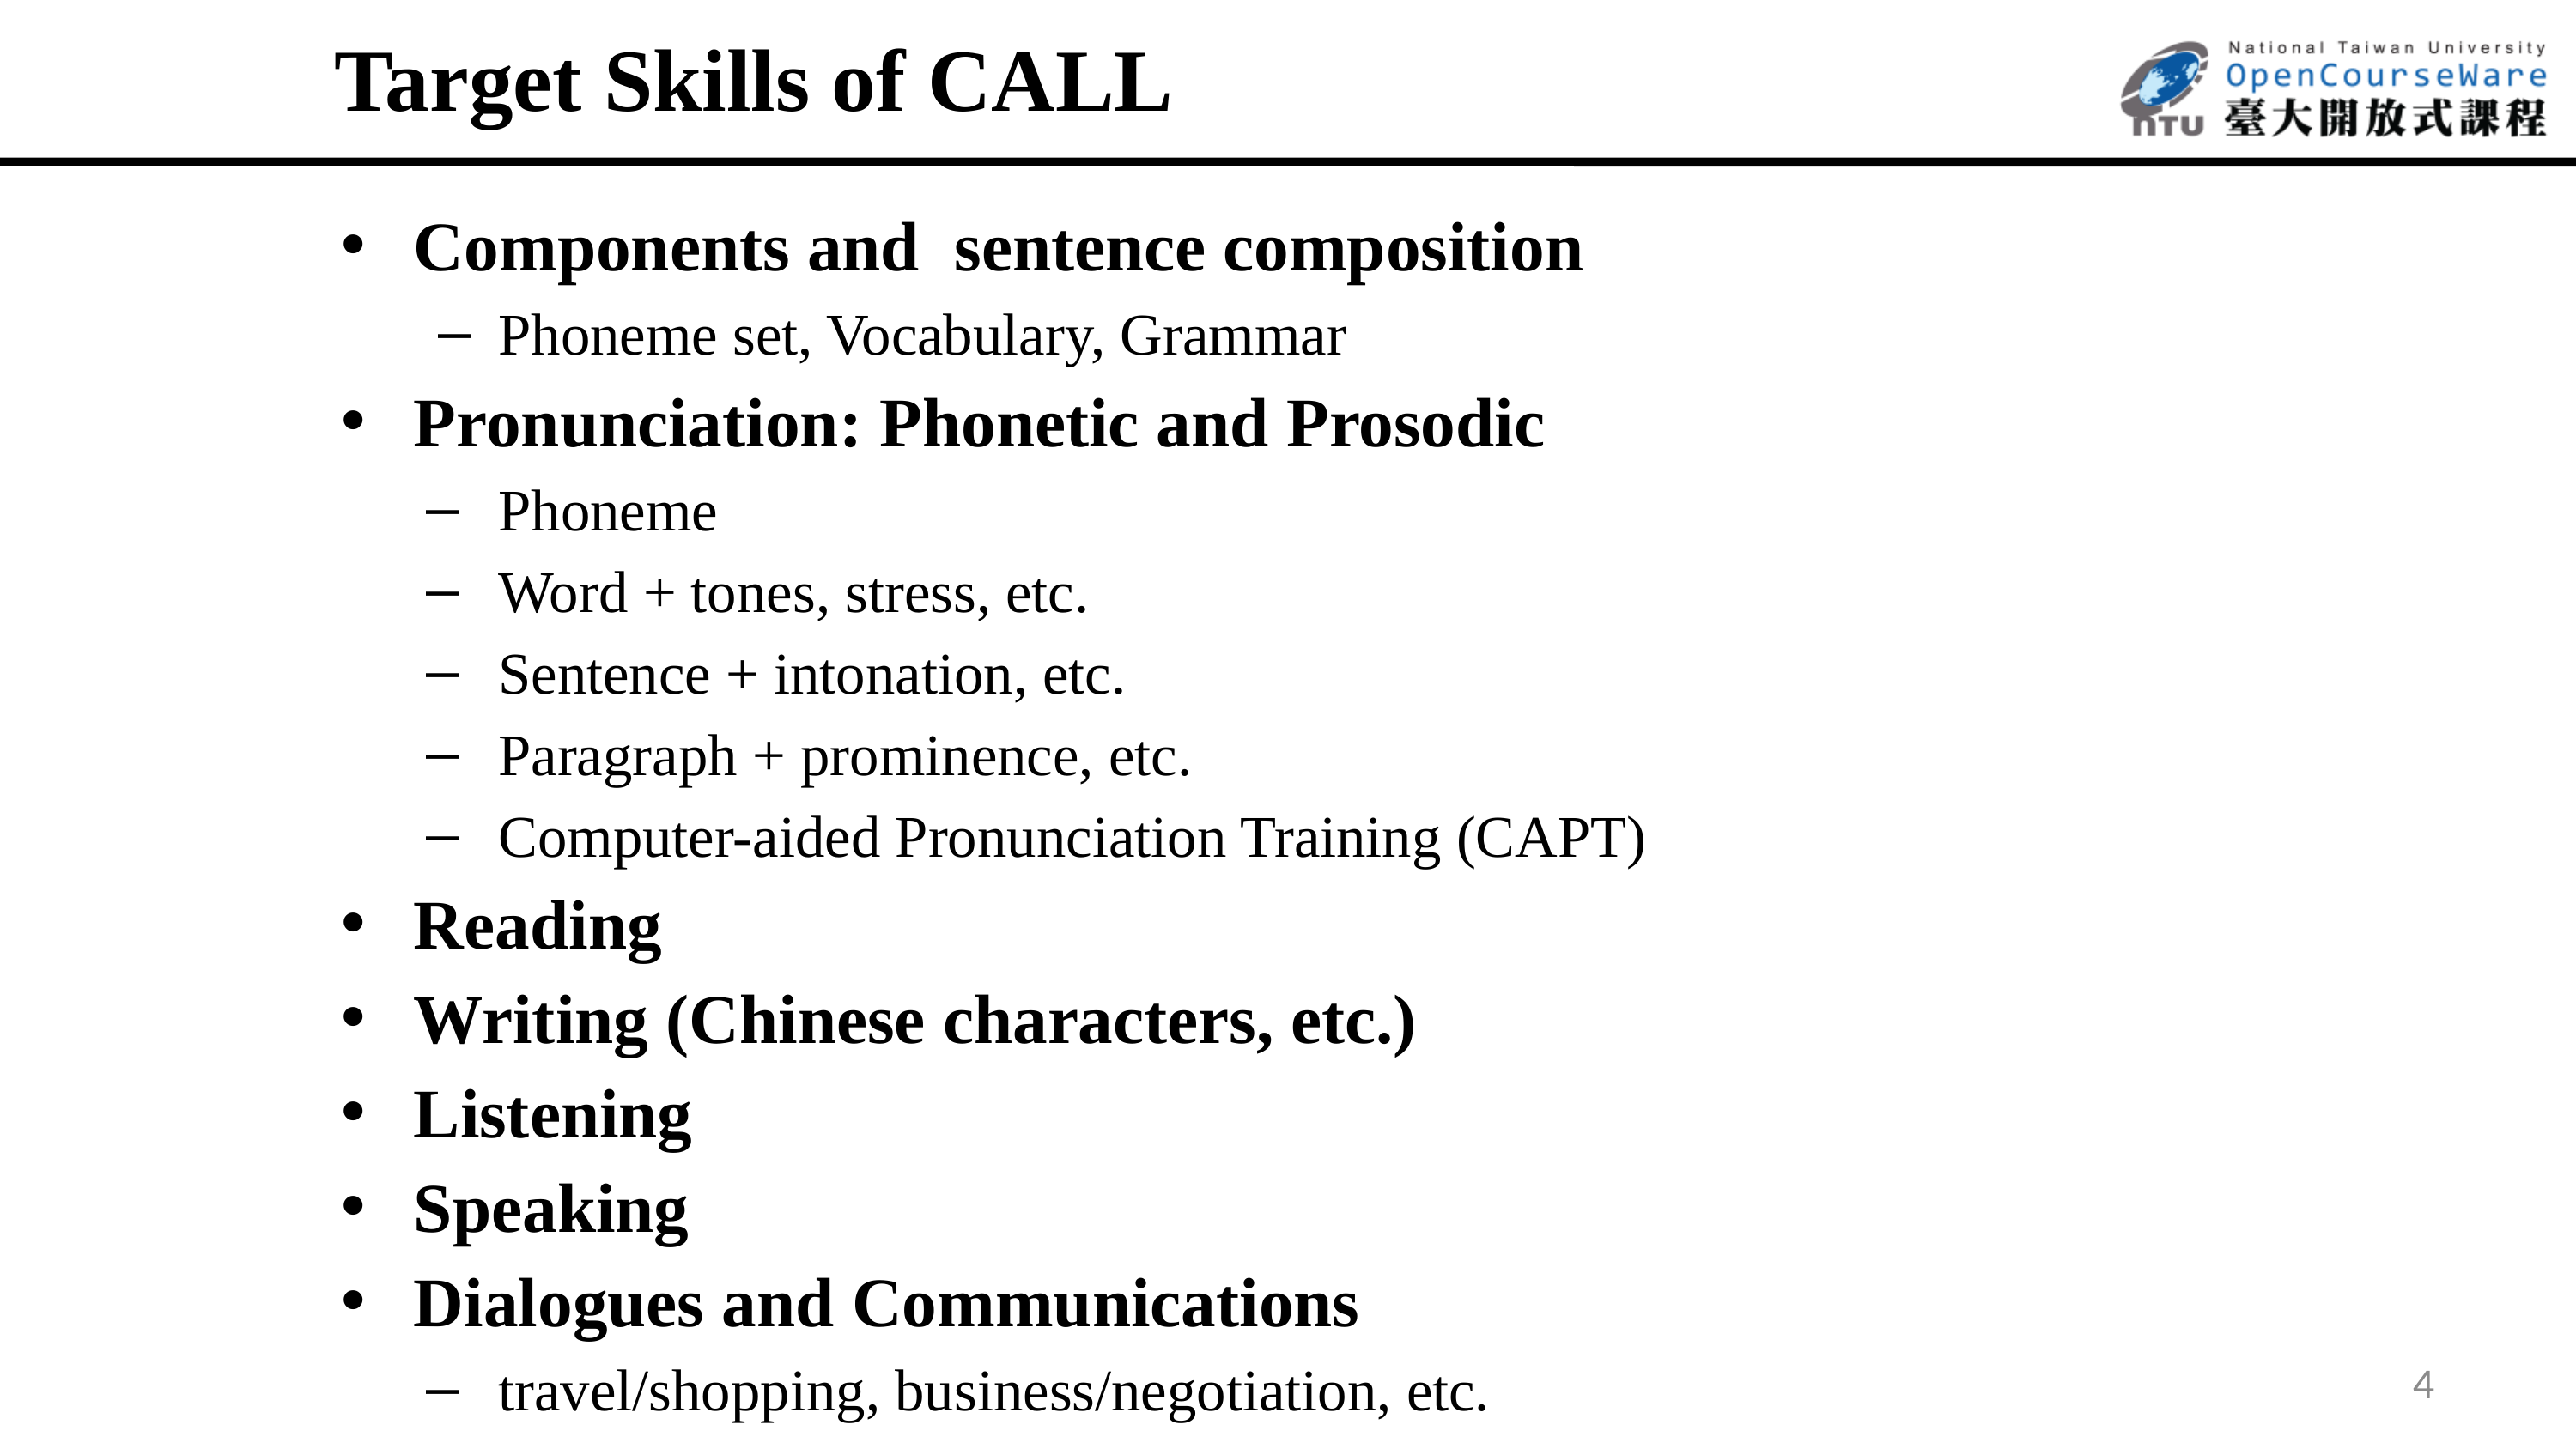

Target Skills of CALL
Components and  sentence composition
Phoneme set, Vocabulary, Grammar
Pronunciation: Phonetic and Prosodic
Phoneme
Word + tones, stress, etc.
Sentence + intonation, etc.
Paragraph + prominence, etc.
Computer-aided Pronunciation Training (CAPT)
Reading
Writing (Chinese characters, etc.)
Listening
Speaking
Dialogues and Communications
travel/shopping, business/negotiation, etc.
4